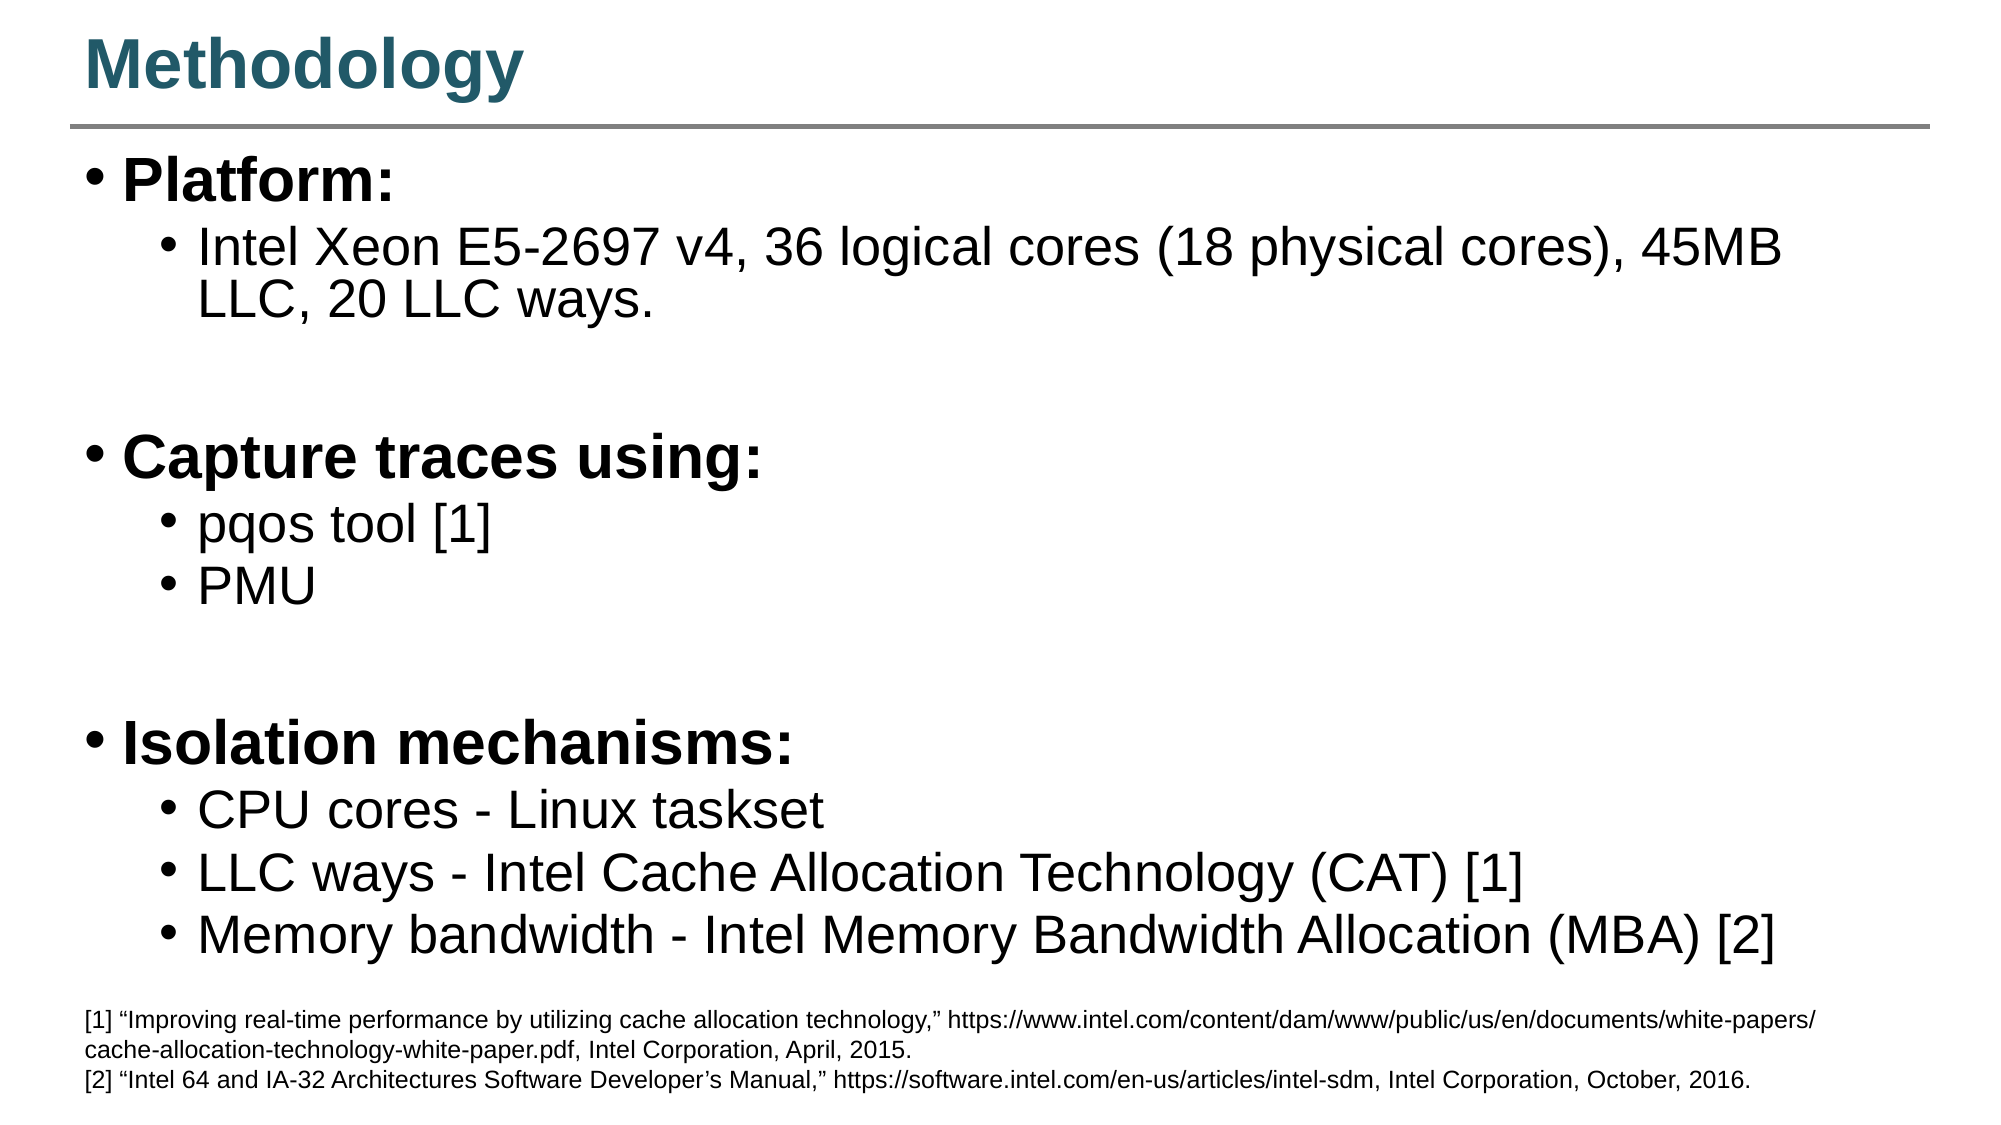

# Methodology
Platform:
Intel Xeon E5-2697 v4, 36 logical cores (18 physical cores), 45MB LLC, 20 LLC ways.

Capture traces using:
pqos tool [1]
PMU

Isolation mechanisms:
CPU cores - Linux taskset
LLC ways - Intel Cache Allocation Technology (CAT) [1]
Memory bandwidth - Intel Memory Bandwidth Allocation (MBA) [2]
[1] “Improving real-time performance by utilizing cache allocation technology,” https://www.intel.com/content/dam/www/public/us/en/documents/white-papers/
cache-allocation-technology-white-paper.pdf, Intel Corporation, April, 2015.
[2] “Intel 64 and IA-32 Architectures Software Developer’s Manual,” https://software.intel.com/en-us/articles/intel-sdm, Intel Corporation, October, 2016.